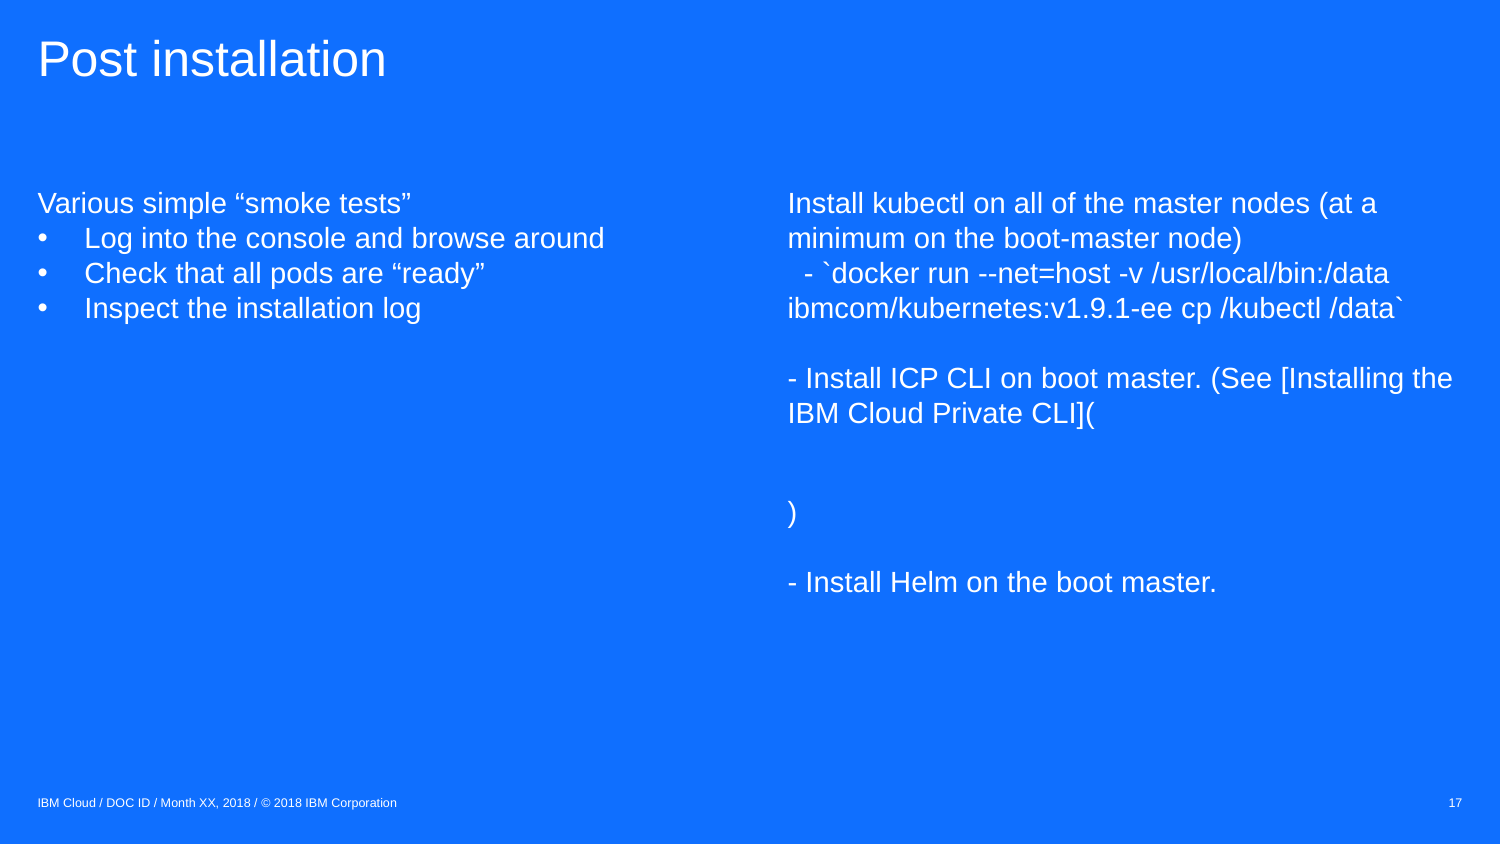

# Post installation
Various simple “smoke tests”
Log into the console and browse around
Check that all pods are “ready”
Inspect the installation log
Install kubectl on all of the master nodes (at a minimum on the boot-master node)
  - `docker run --net=host -v /usr/local/bin:/data ibmcom/kubernetes:v1.9.1-ee cp /kubectl /data`

- Install ICP CLI on boot master. (See [Installing the IBM Cloud Private CLI](https://www.ibm.com/support/knowledgecenter/SSBS6K_2.1.0.2/manage_cluster/install_cli.html))

- Install Helm on the boot master.

IBM Cloud / DOC ID / Month XX, 2018 / © 2018 IBM Corporation
17